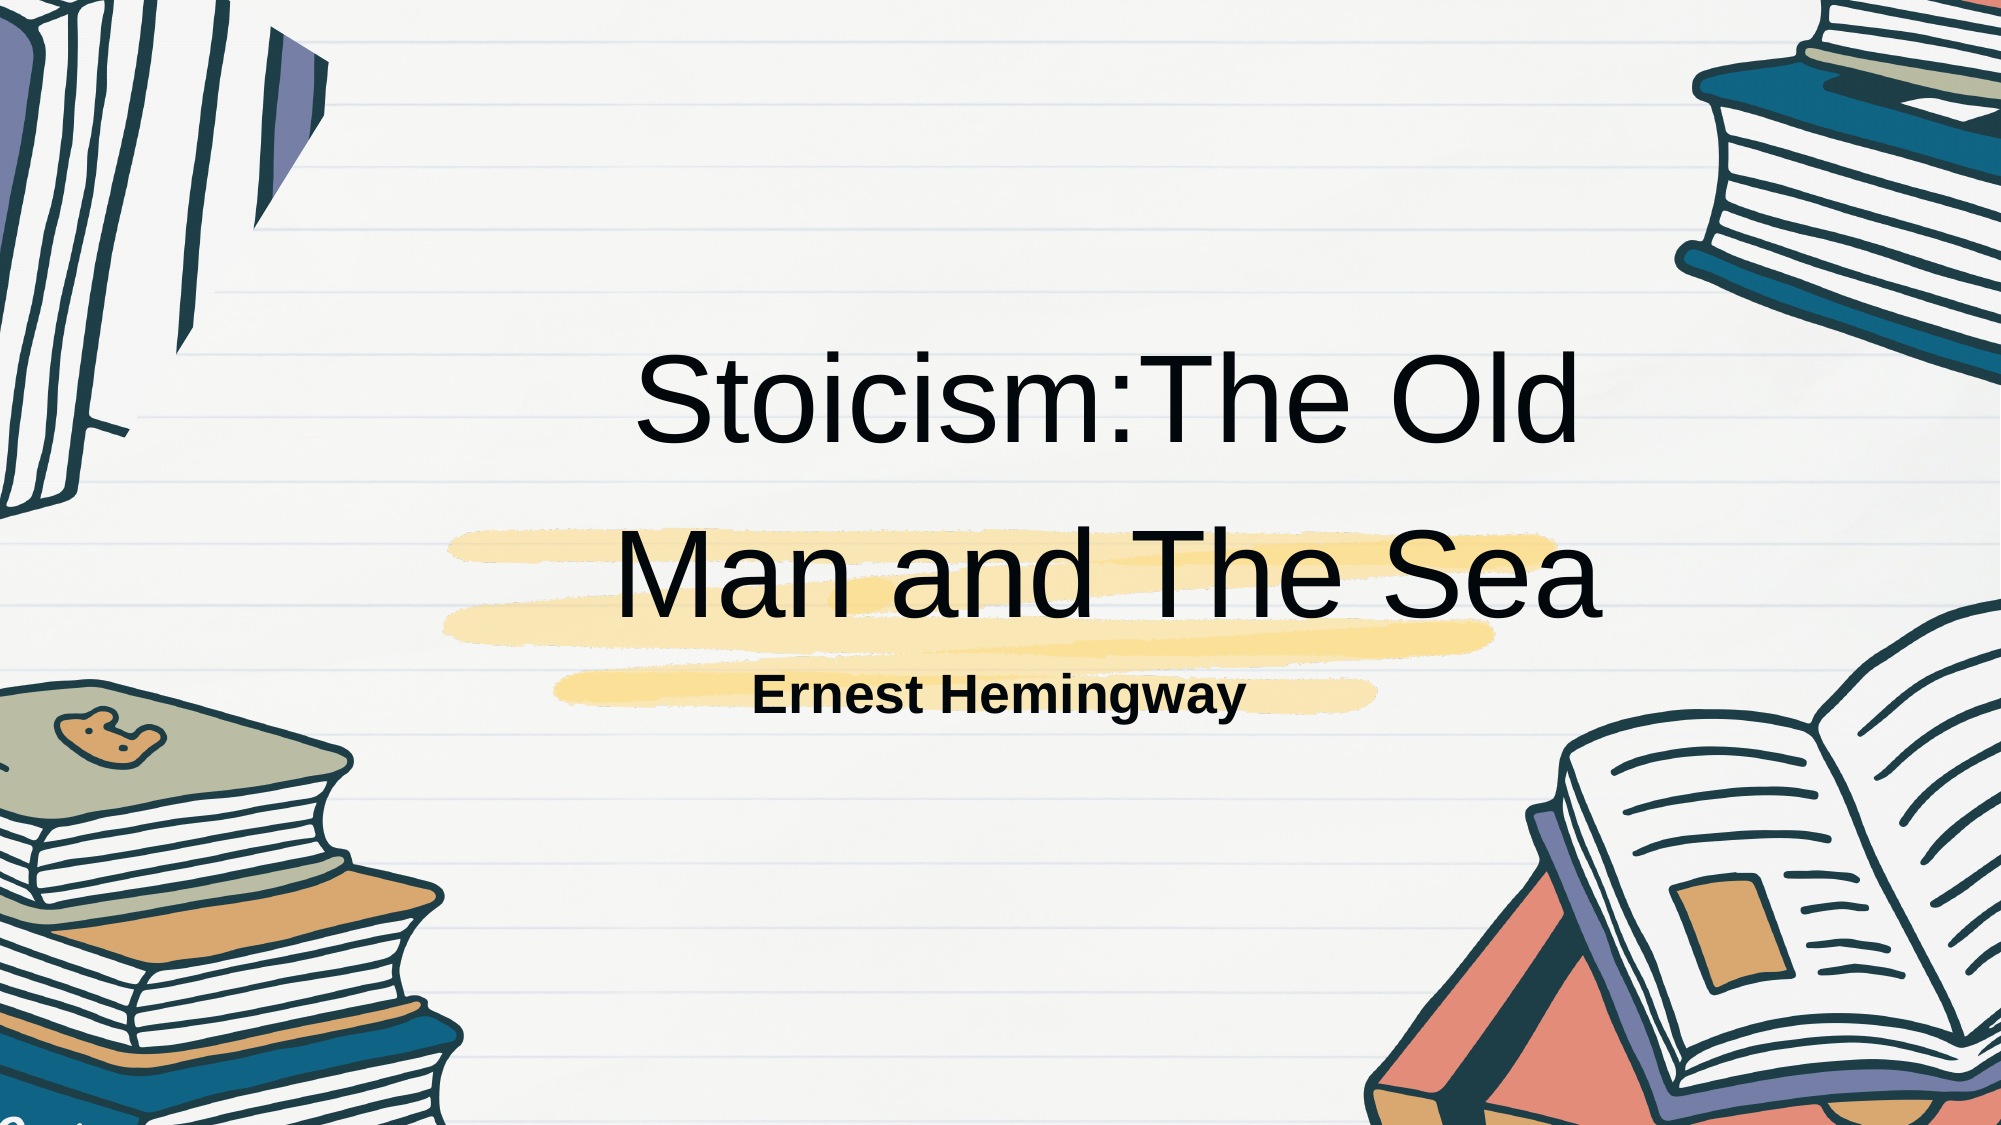

Stoicism:The Old Man and The Sea

Ernest Hemingway